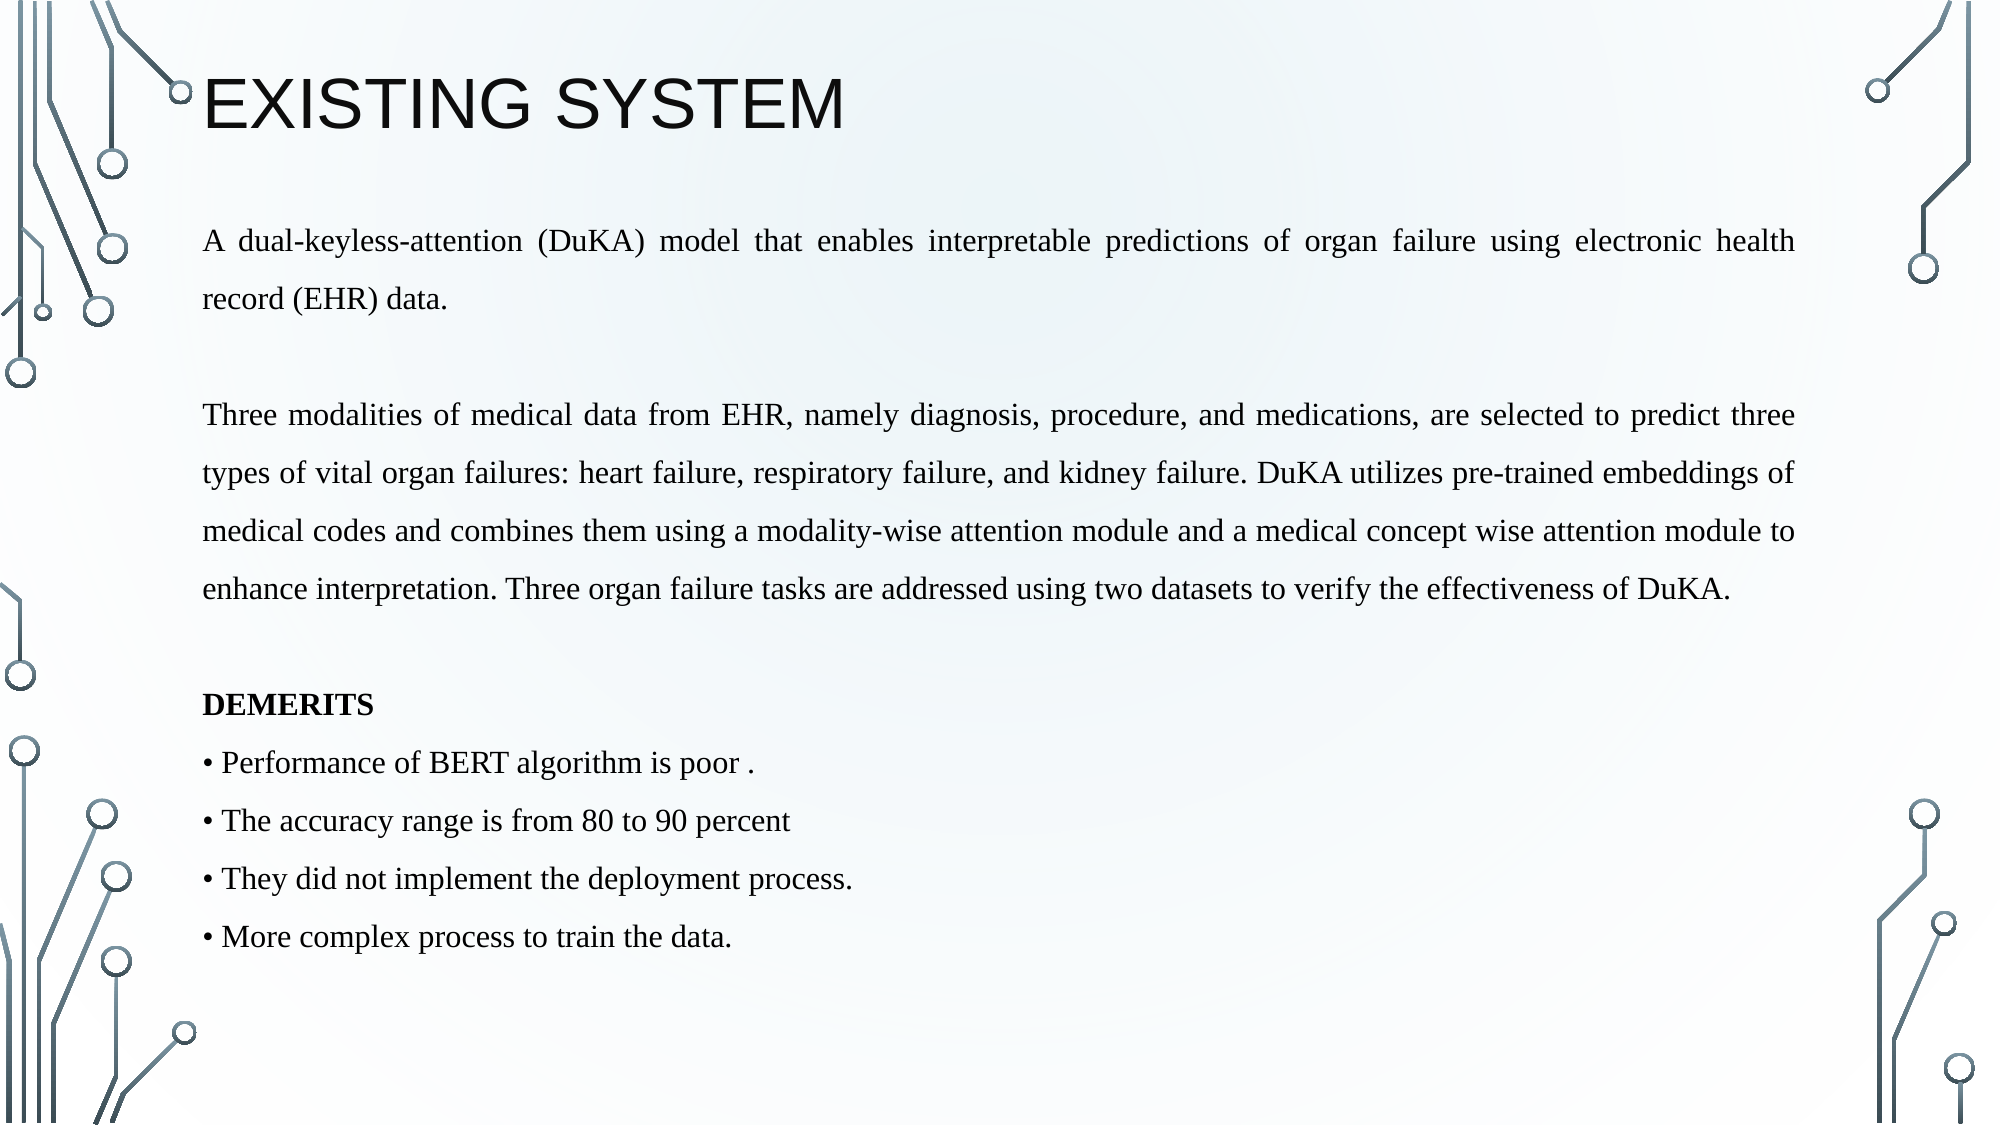

# Existing system

A dual-keyless-attention (DuKA) model that enables interpretable predictions of organ failure using electronic health record (EHR) data.

Three modalities of medical data from EHR, namely diagnosis, procedure, and medications, are selected to predict three types of vital organ failures: heart failure, respiratory failure, and kidney failure. DuKA utilizes pre-trained embeddings of medical codes and combines them using a modality-wise attention module and a medical concept wise attention module to enhance interpretation. Three organ failure tasks are addressed using two datasets to verify the effectiveness of DuKA.

DEMERITS
• Performance of BERT algorithm is poor .
• The accuracy range is from 80 to 90 percent
• They did not implement the deployment process.
• More complex process to train the data.